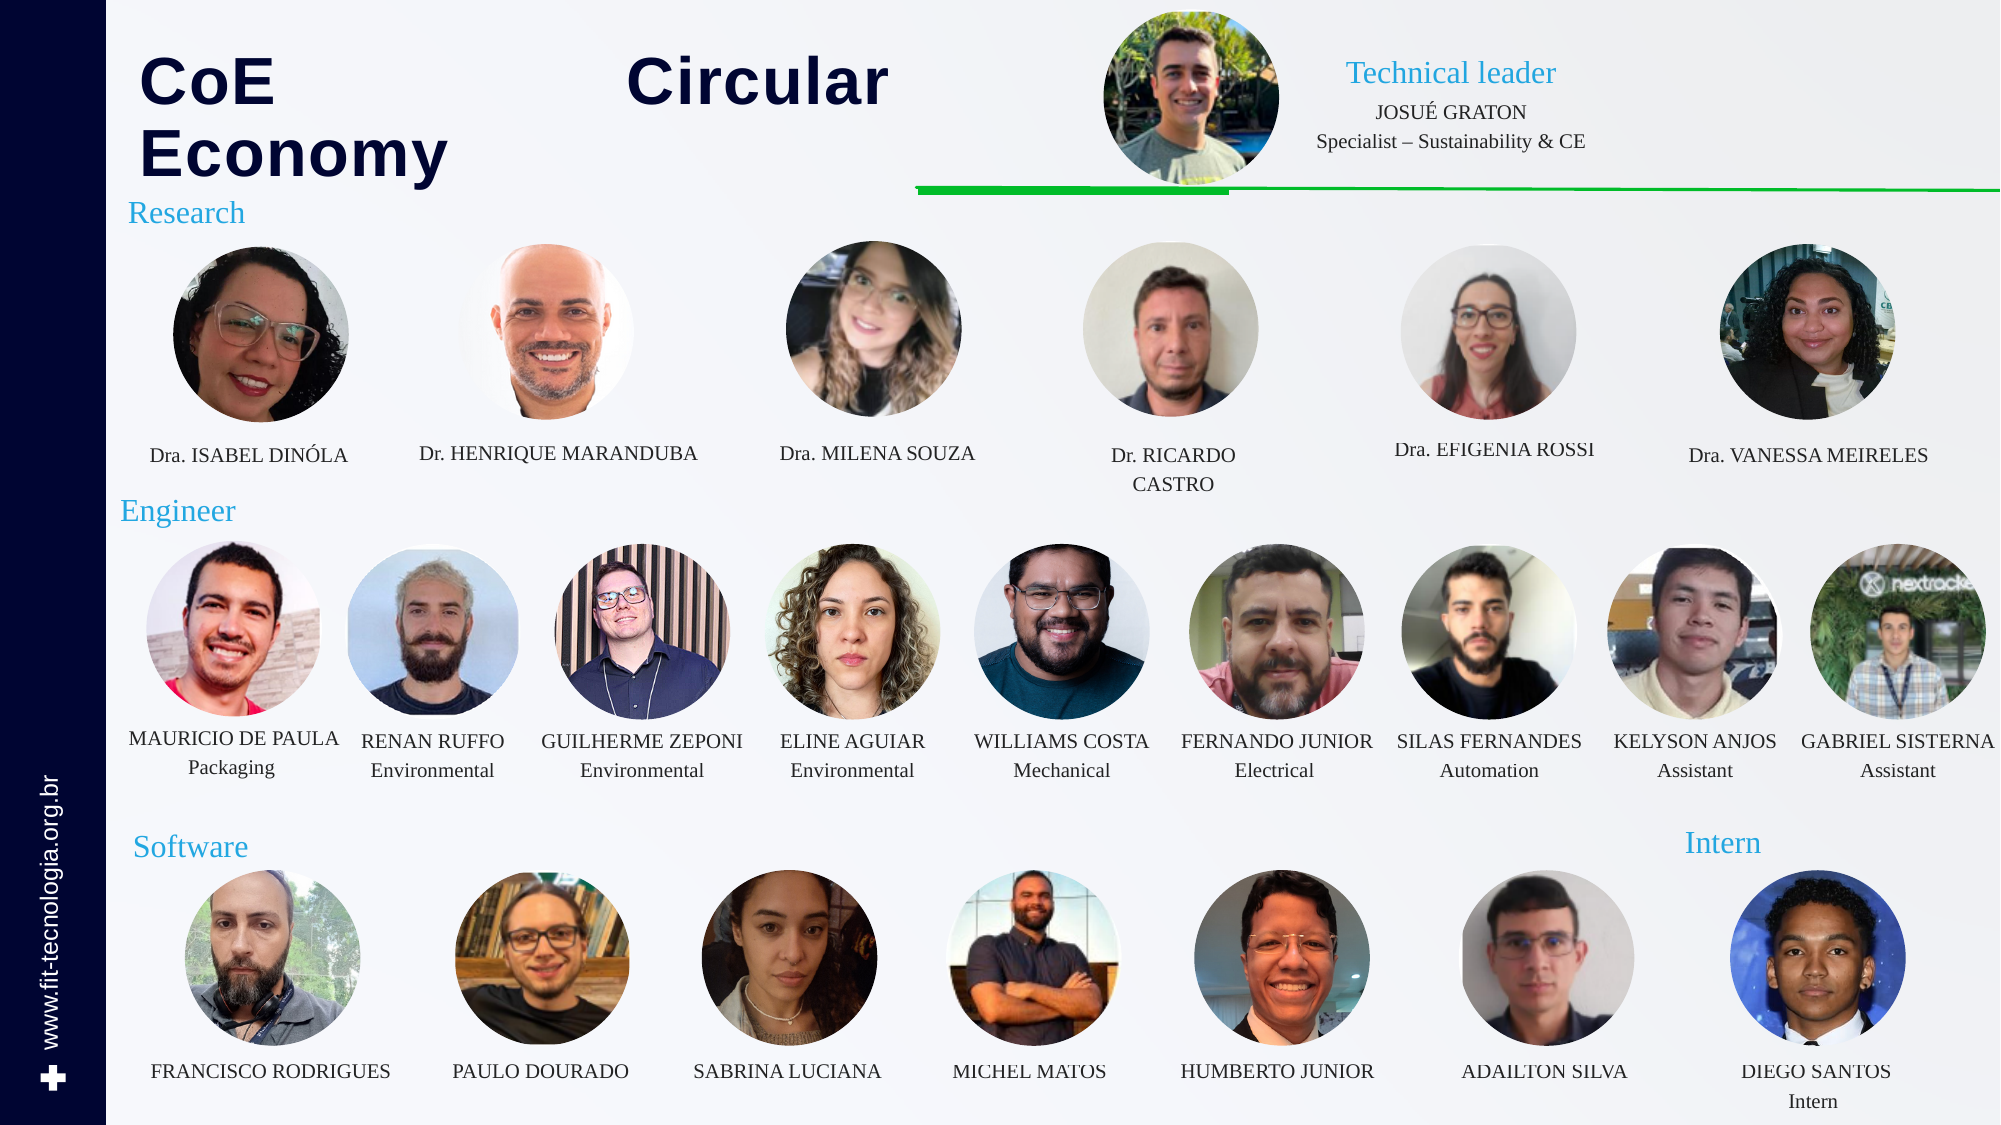

Technical leader
CoE Circular Economy
JOSUÉ GRATON
Specialist – Sustainability & CE
Research

Dra. MILENA SOUZA

Dr. RICARDO CASTRO

Dr. HENRIQUE MARANDUBA

Dra. EFIGENIA ROSSI

Dra. VANESSA MEIRELES

Dra. ISABEL DINÓLA
Engineer

MAURICIO DE PAULA
Packaging

RENAN RUFFO
Environmental

GUILHERME ZEPONI
Environmental

ELINE AGUIAR
Environmental

WILLIAMS COSTA
Mechanical

FERNANDO JUNIOR
Electrical

SILAS FERNANDES
Automation

KELYSON ANJOS
Assistant

GABRIEL SISTERNA
Assistant
www.fit-tecnologia.org.br
Intern
www.fit-tecnologia.org.br
Software

FRANCISCO RODRIGUES

PAULO DOURADO

SABRINA LUCIANA

HUMBERTO JUNIOR

DIEGO SANTOS
Intern

MICHEL MATOS

ADAILTON SILVA